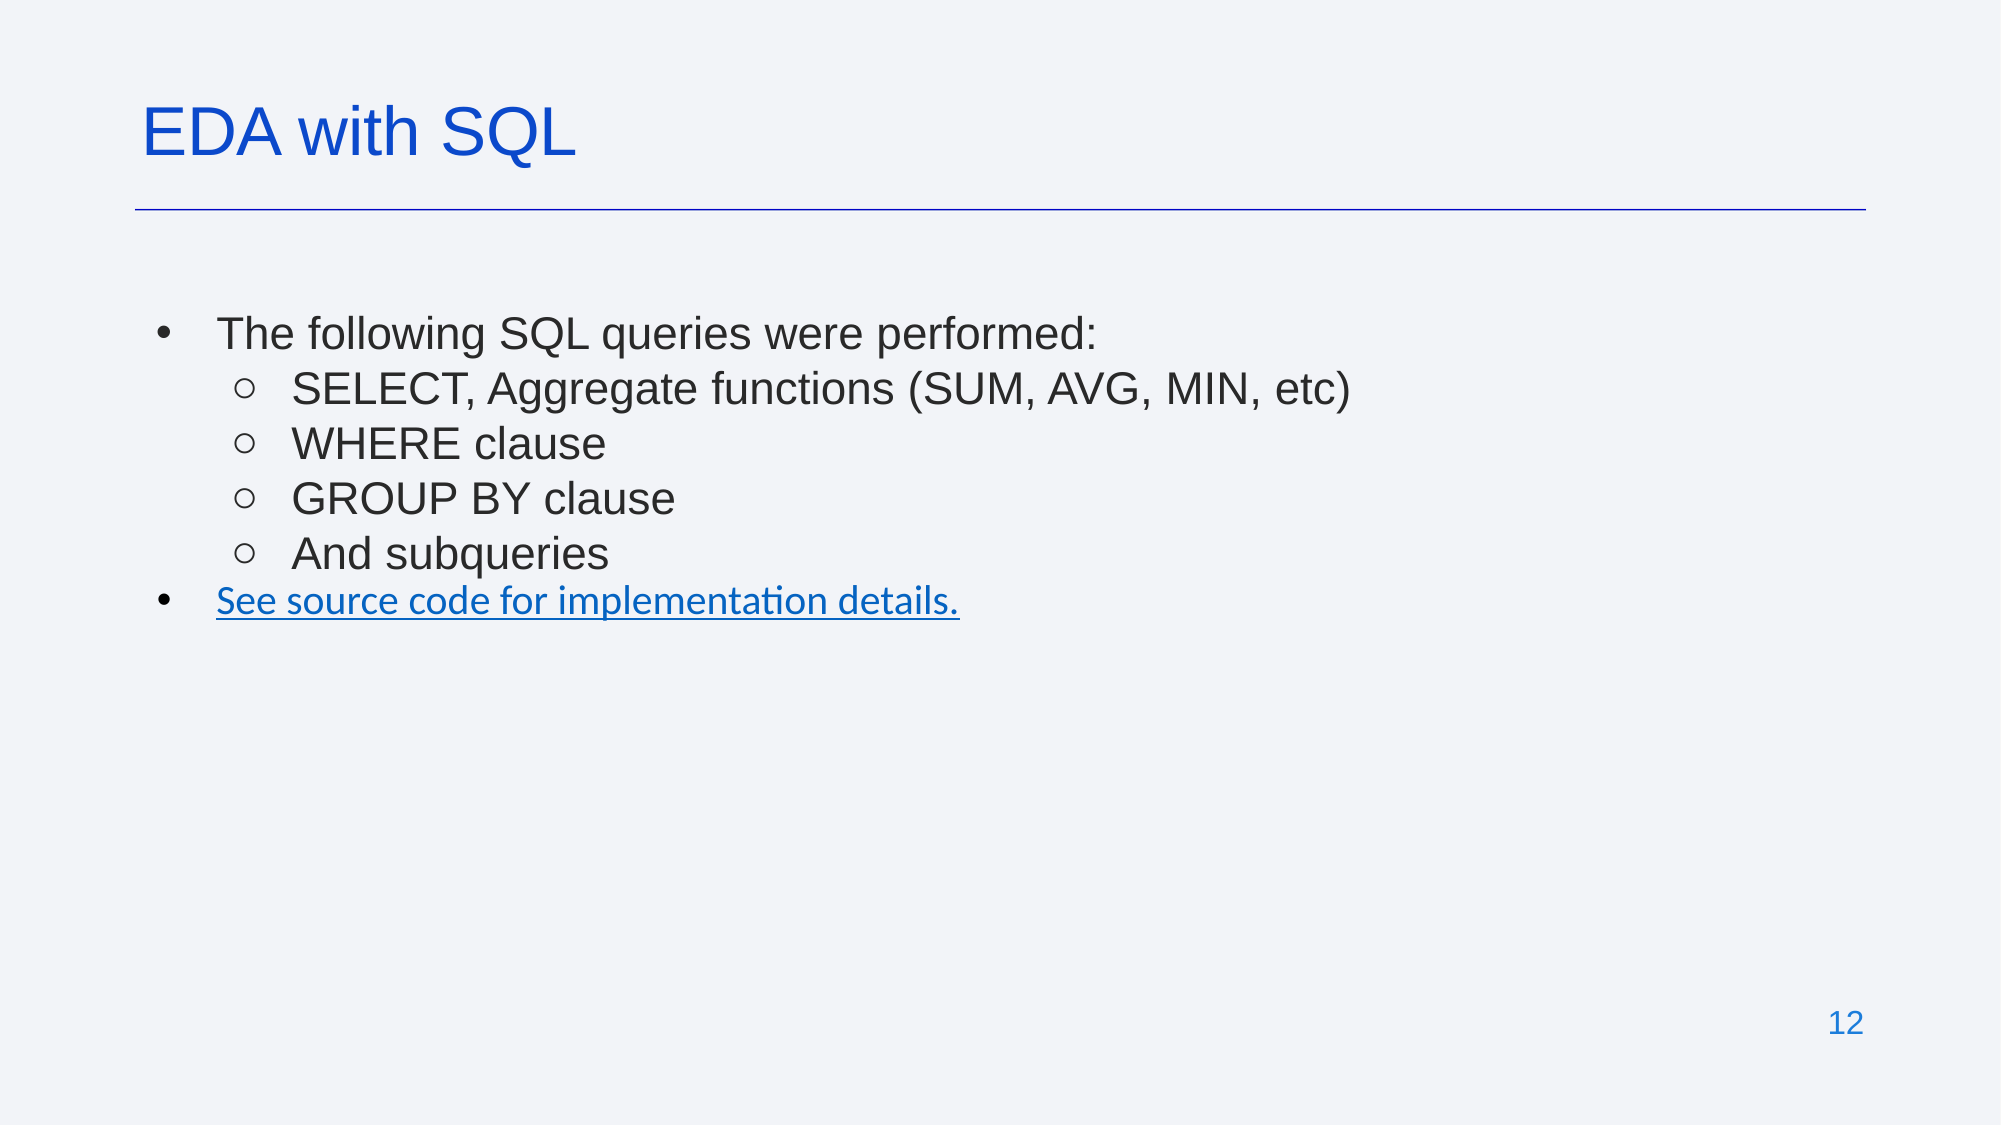

EDA with SQL
The following SQL queries were performed:
SELECT, Aggregate functions (SUM, AVG, MIN, etc)
WHERE clause
GROUP BY clause
And subqueries
See source code for implementation details.

12